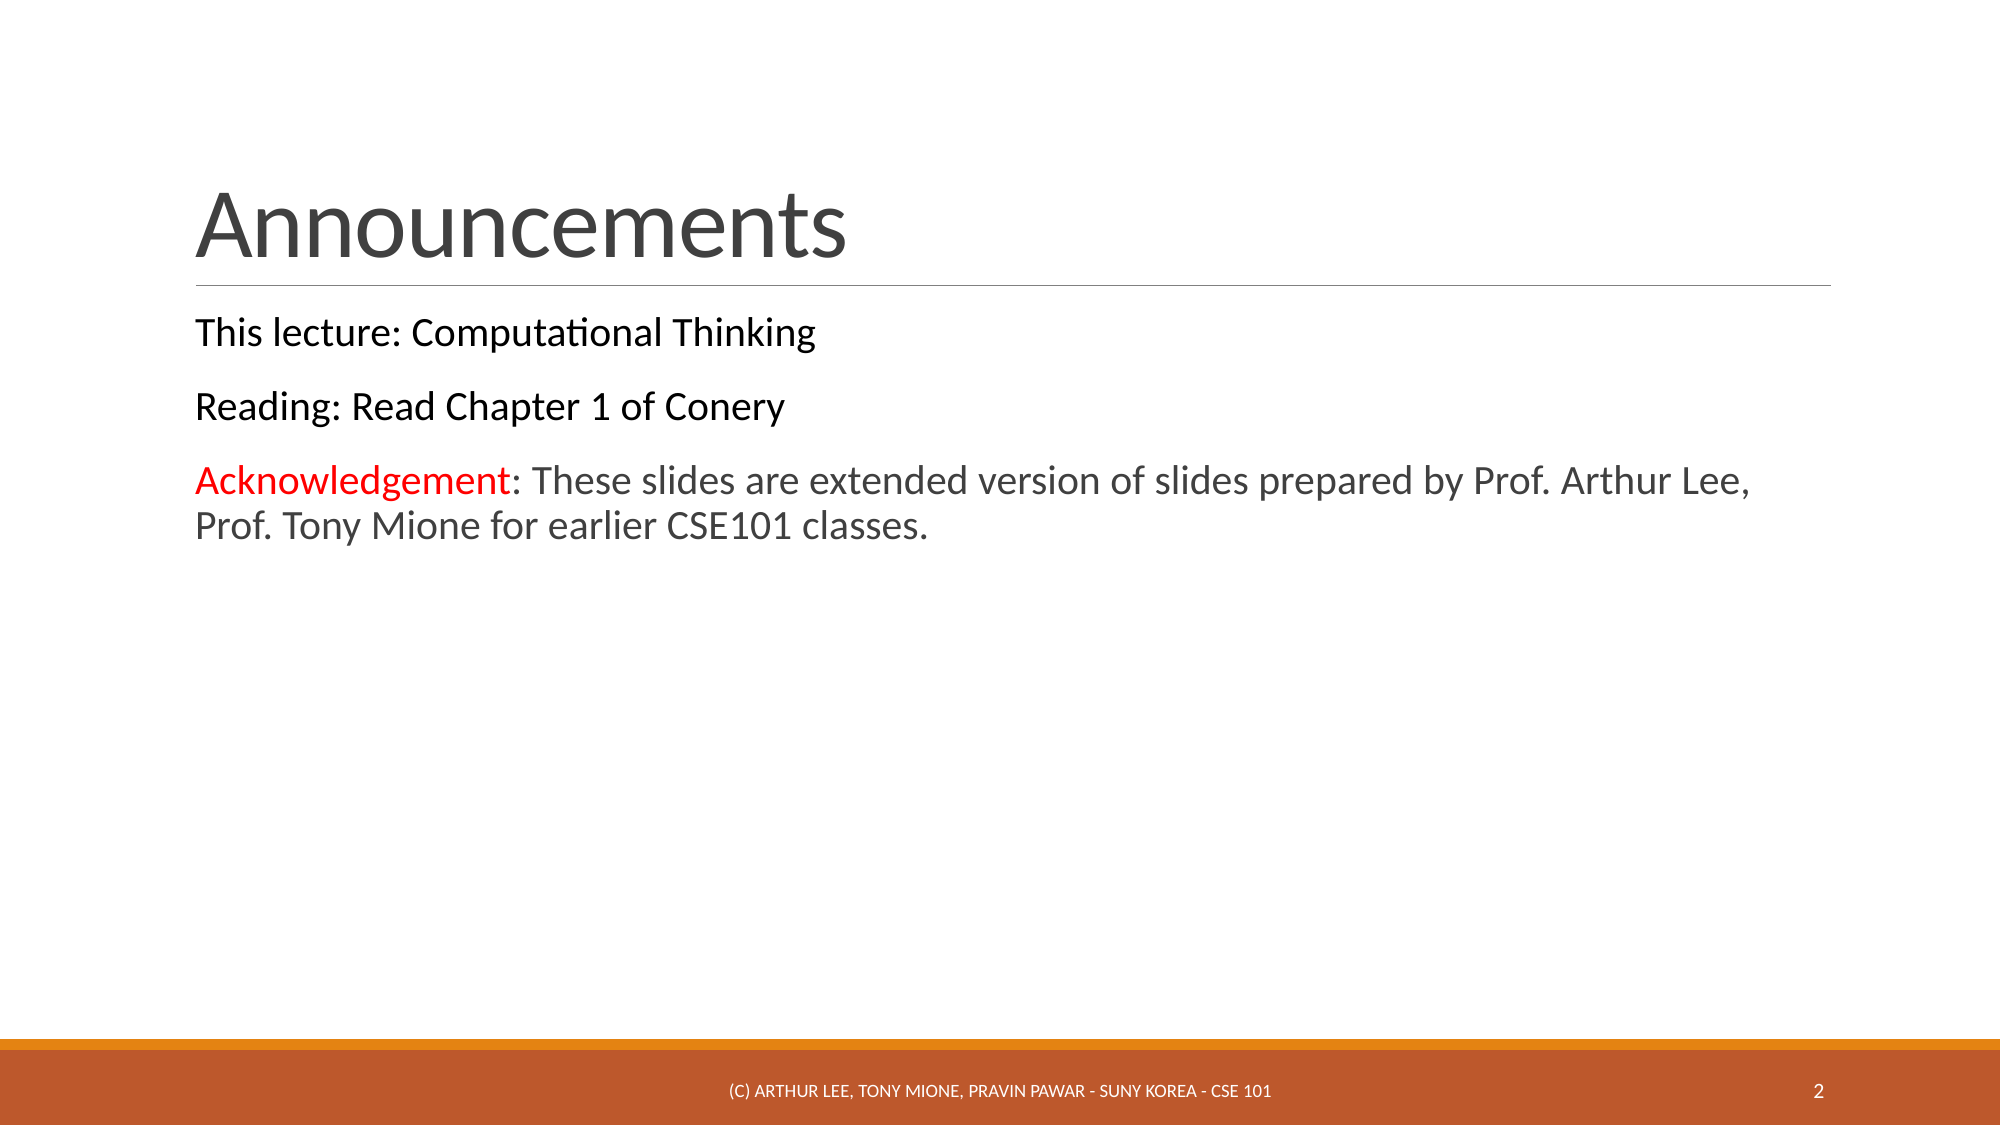

# Announcements
This lecture: Computational Thinking
Reading: Read Chapter 1 of Conery
Acknowledgement: These slides are extended version of slides prepared by Prof. Arthur Lee, Prof. Tony Mione for earlier CSE101 classes.
(c) Arthur Lee, Tony Mione, Pravin Pawar - SUNY Korea - CSE 101
2